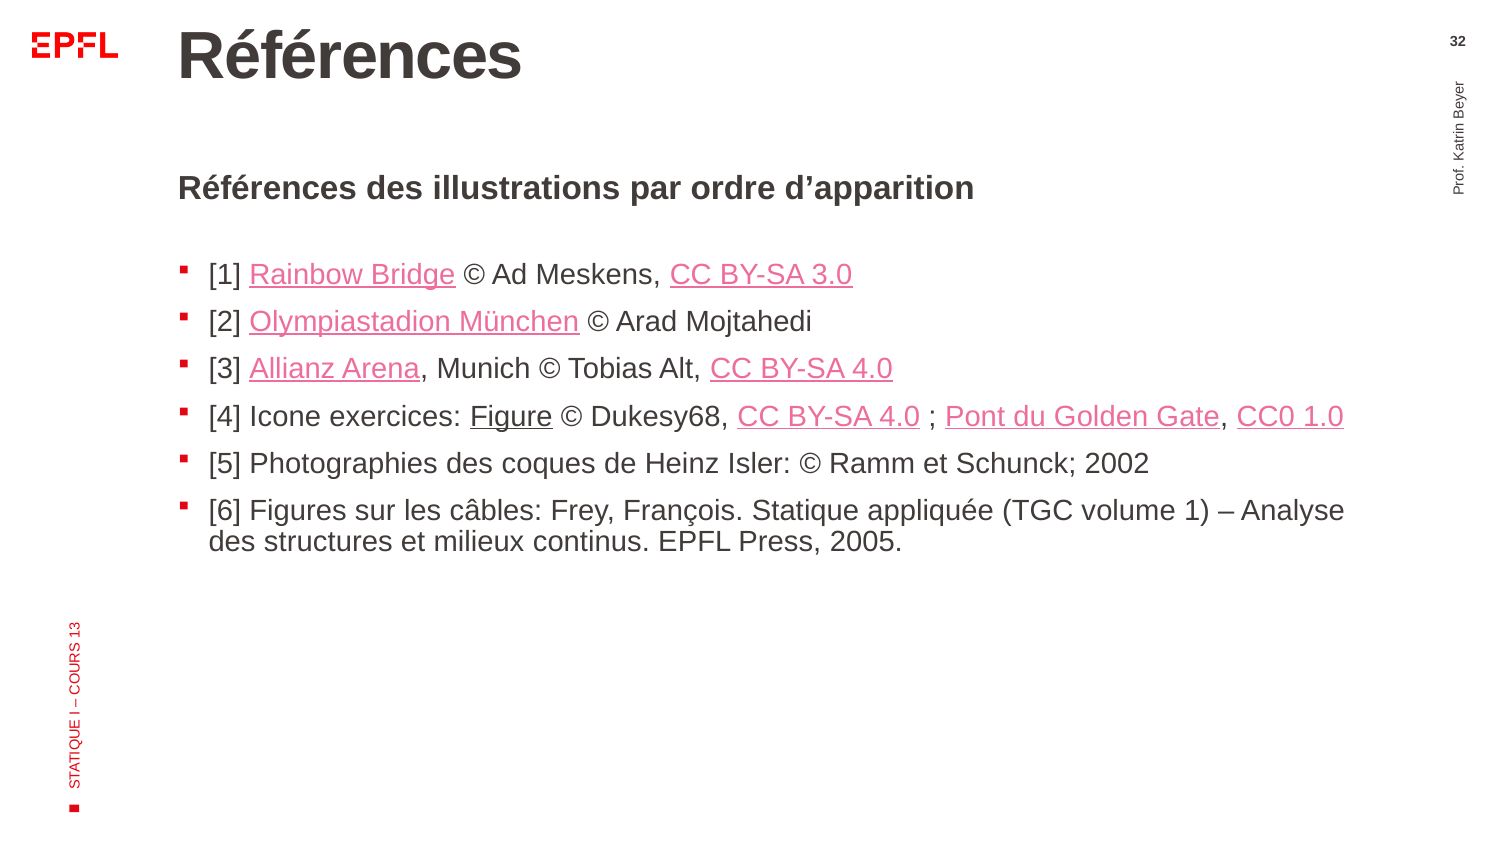

# Références
32
Références des illustrations par ordre d’apparition
[1] Rainbow Bridge © Ad Meskens, CC BY-SA 3.0
[2] Olympiastadion München © Arad Mojtahedi
[3] Allianz Arena, Munich © Tobias Alt, CC BY-SA 4.0
[4] Icone exercices: Figure © Dukesy68, CC BY-SA 4.0 ; Pont du Golden Gate, CC0 1.0
[5] Photographies des coques de Heinz Isler: © Ramm et Schunck; 2002
[6] Figures sur les câbles: Frey, François. Statique appliquée (TGC volume 1) – Analyse des structures et milieux continus. EPFL Press, 2005.

Prof. Katrin Beyer
STATIQUE I – COURS 13